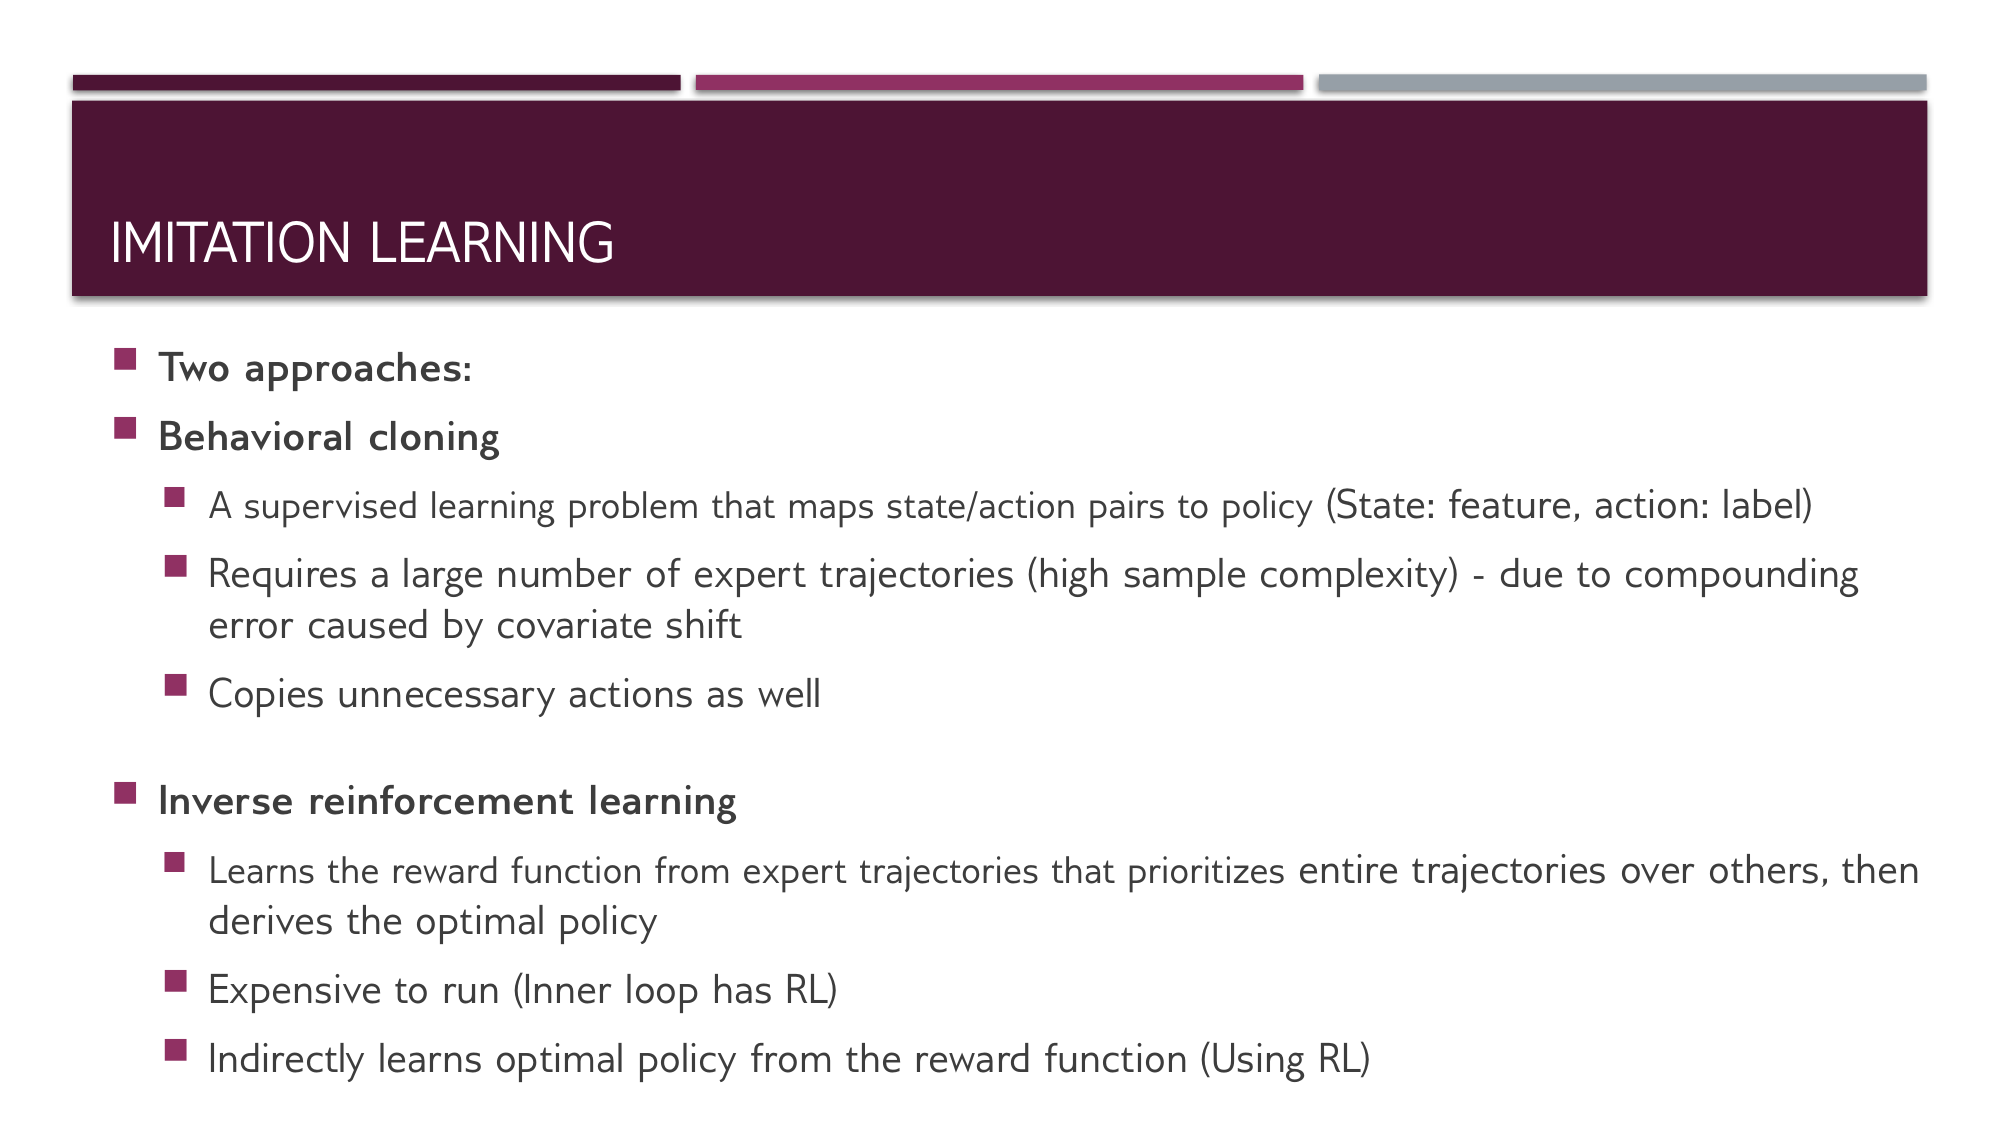

# Imitation Learning
Two approaches:
Behavioral cloning
A supervised learning problem that maps state/action pairs to policy (State: feature, action: label)
Requires a large number of expert trajectories (high sample complexity) - due to compounding error caused by covariate shift
Copies unnecessary actions as well

Inverse reinforcement learning
Learns the reward function from expert trajectories that prioritizes entire trajectories over others, then derives the optimal policy
Expensive to run (Inner loop has RL)
Indirectly learns optimal policy from the reward function (Using RL)